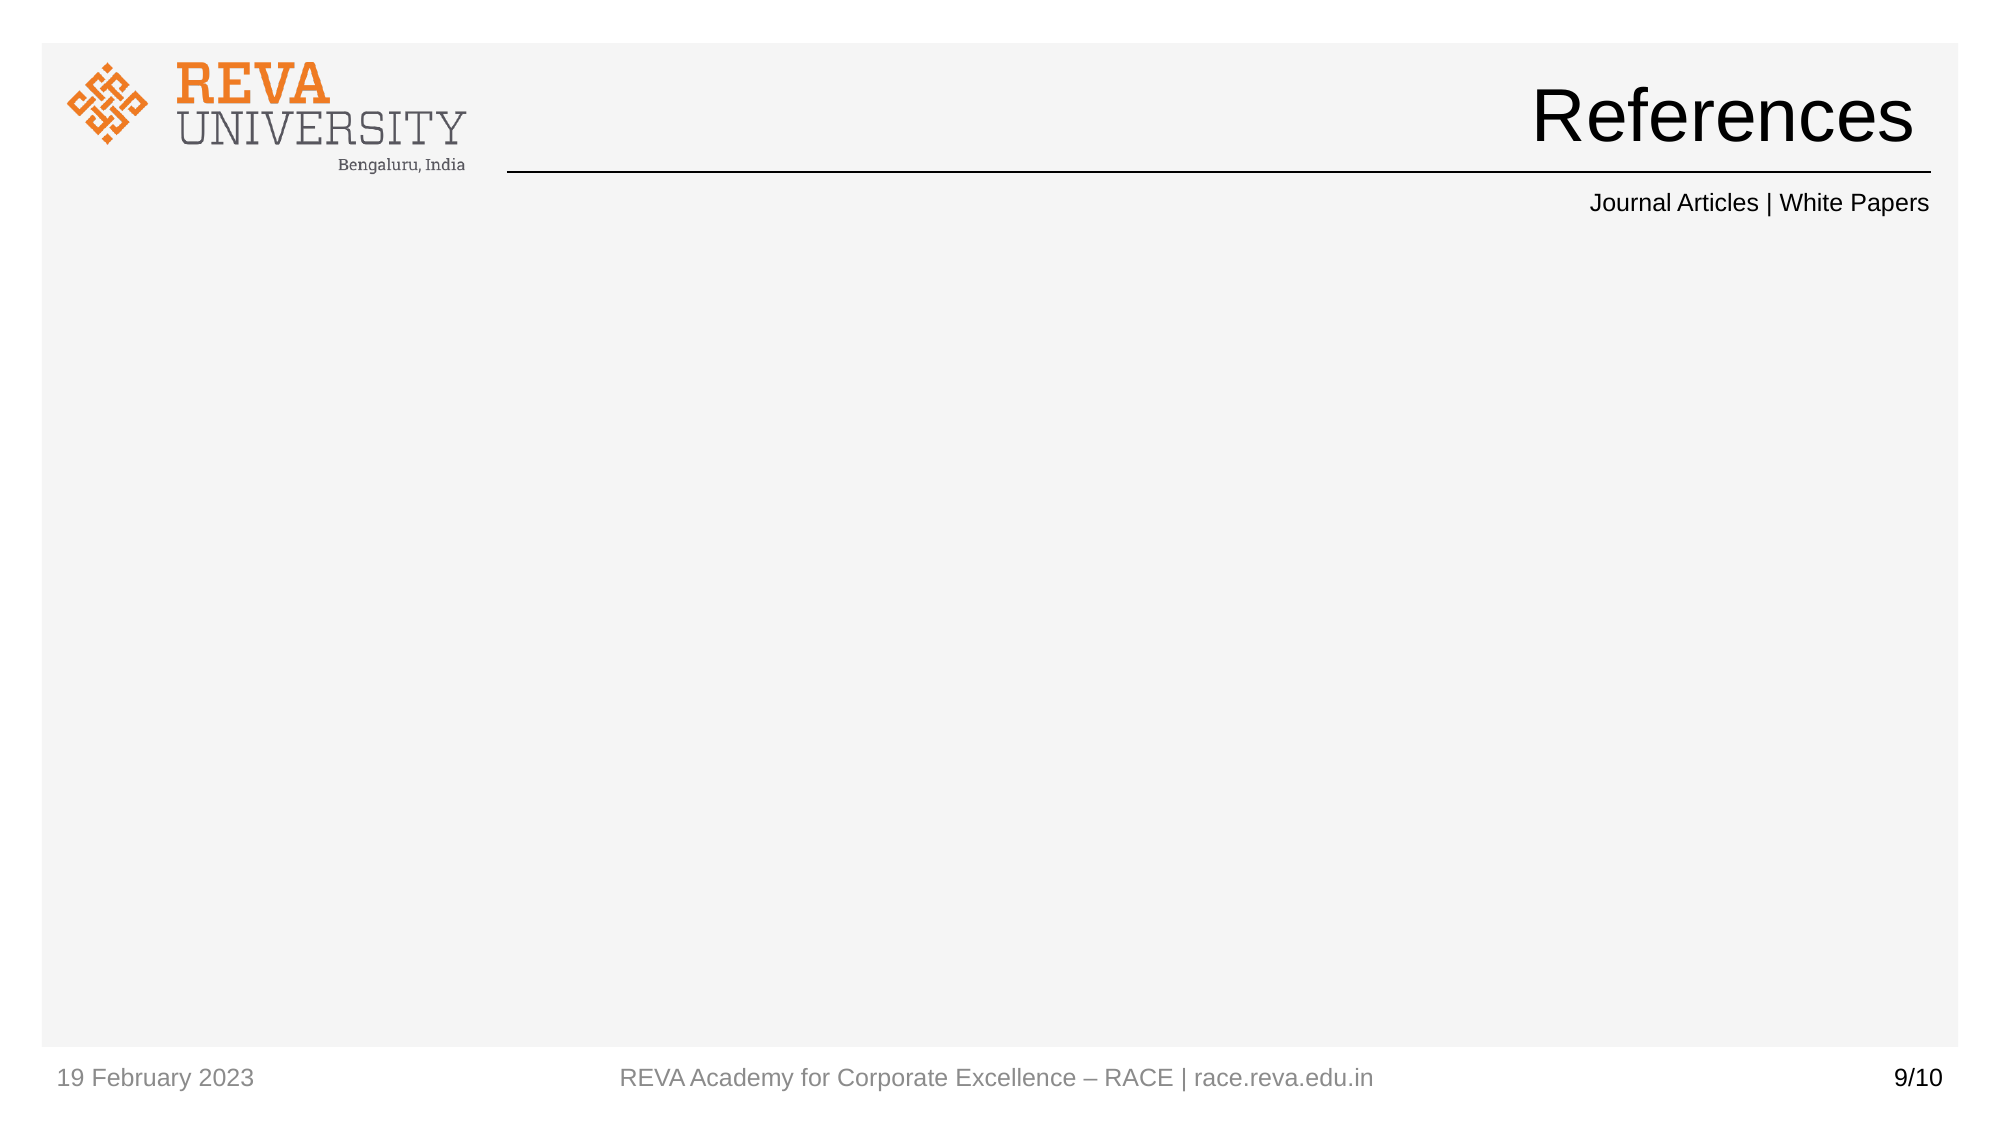

# References
Journal Articles | White Papers
REVA Academy for Corporate Excellence – RACE | race.reva.edu.in
19 February 2023
9/10